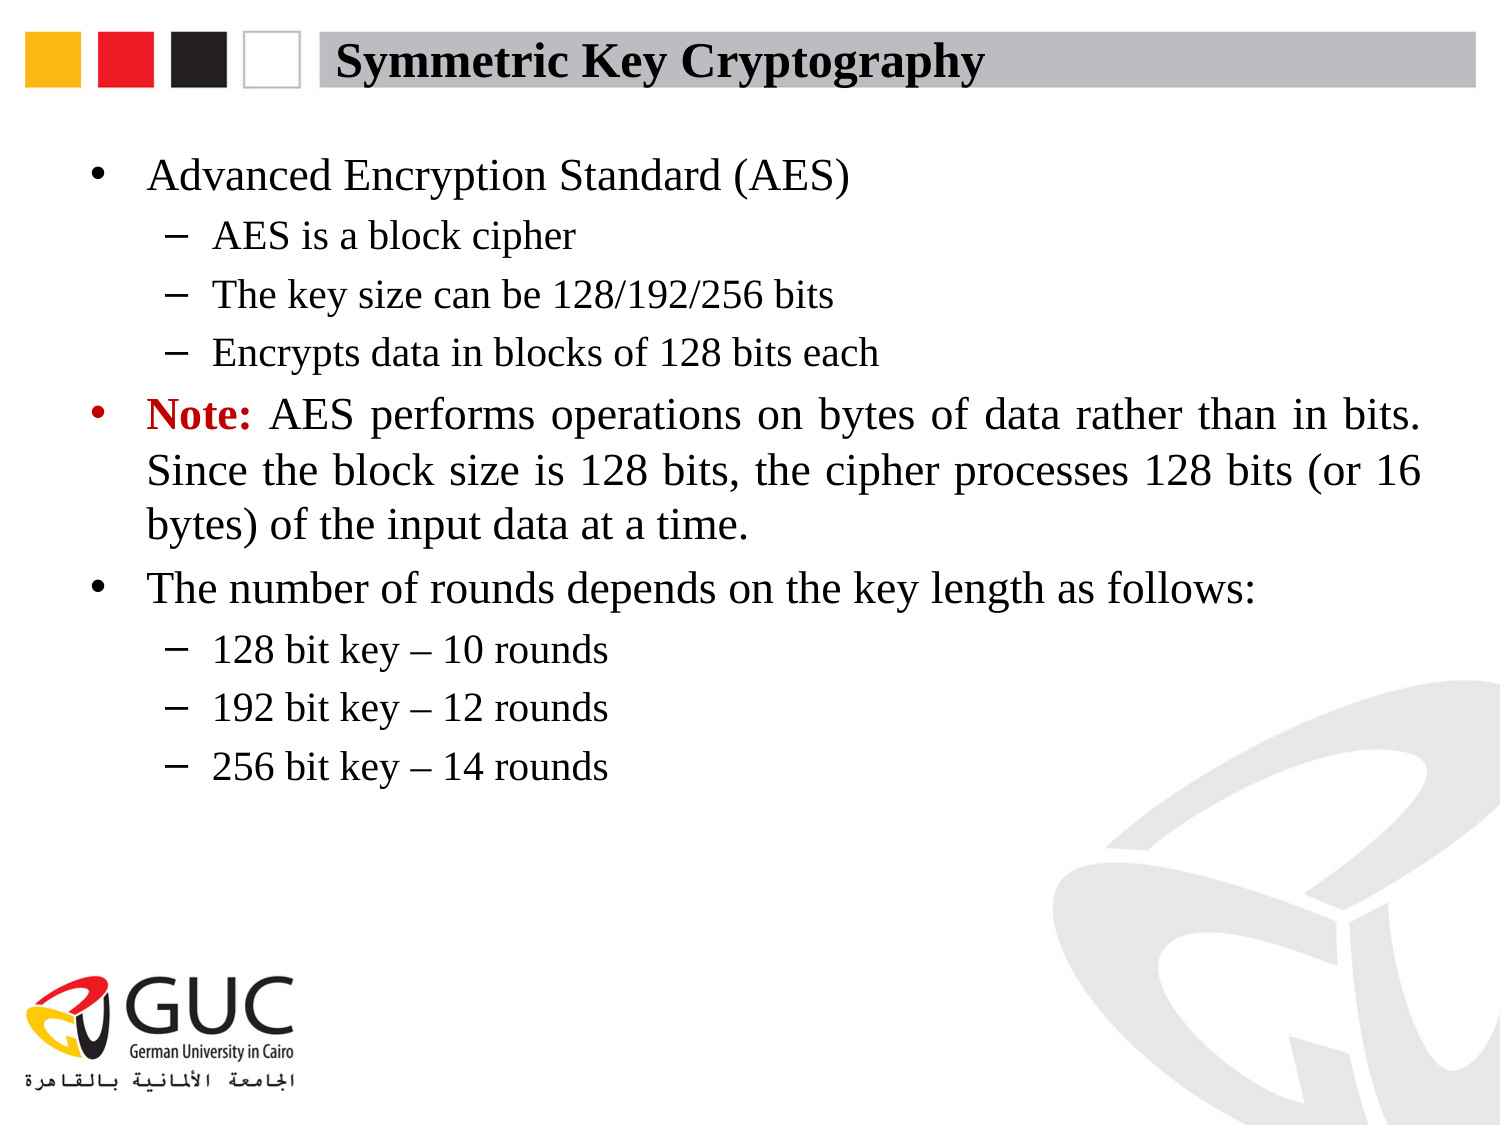

# Symmetric Key Cryptography
Advanced Encryption Standard (AES)
AES is a block cipher
The key size can be 128/192/256 bits
Encrypts data in blocks of 128 bits each
Note: AES performs operations on bytes of data rather than in bits. Since the block size is 128 bits, the cipher processes 128 bits (or 16 bytes) of the input data at a time.
The number of rounds depends on the key length as follows:
128 bit key – 10 rounds
192 bit key – 12 rounds
256 bit key – 14 rounds